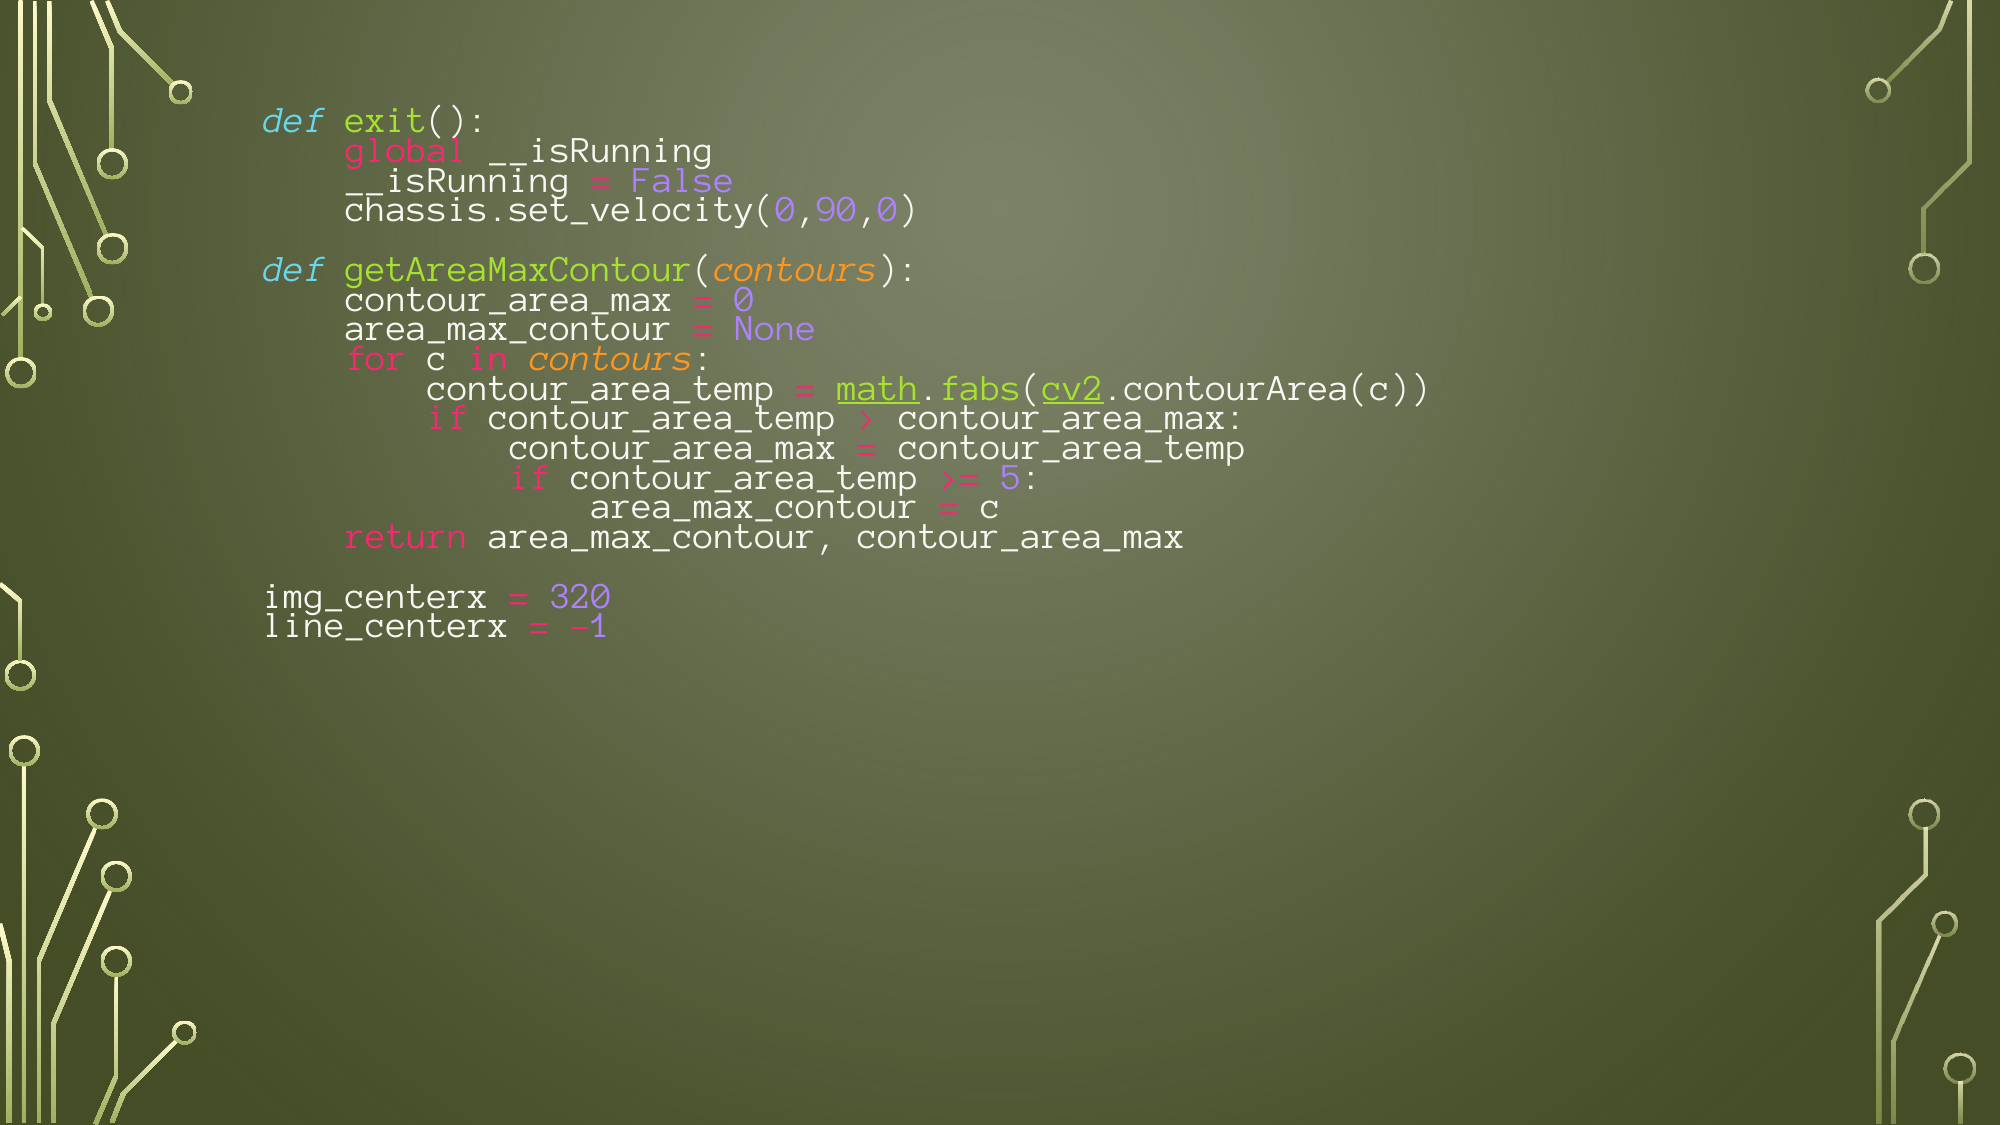

def exit():
    global __isRunning
    __isRunning = False
    chassis.set_velocity(0,90,0)
def getAreaMaxContour(contours):
    contour_area_max = 0
    area_max_contour = None
    for c in contours:
        contour_area_temp = math.fabs(cv2.contourArea(c))
        if contour_area_temp > contour_area_max:
            contour_area_max = contour_area_temp
            if contour_area_temp >= 5:
                area_max_contour = c
    return area_max_contour, contour_area_max
img_centerx = 320
line_centerx = -1